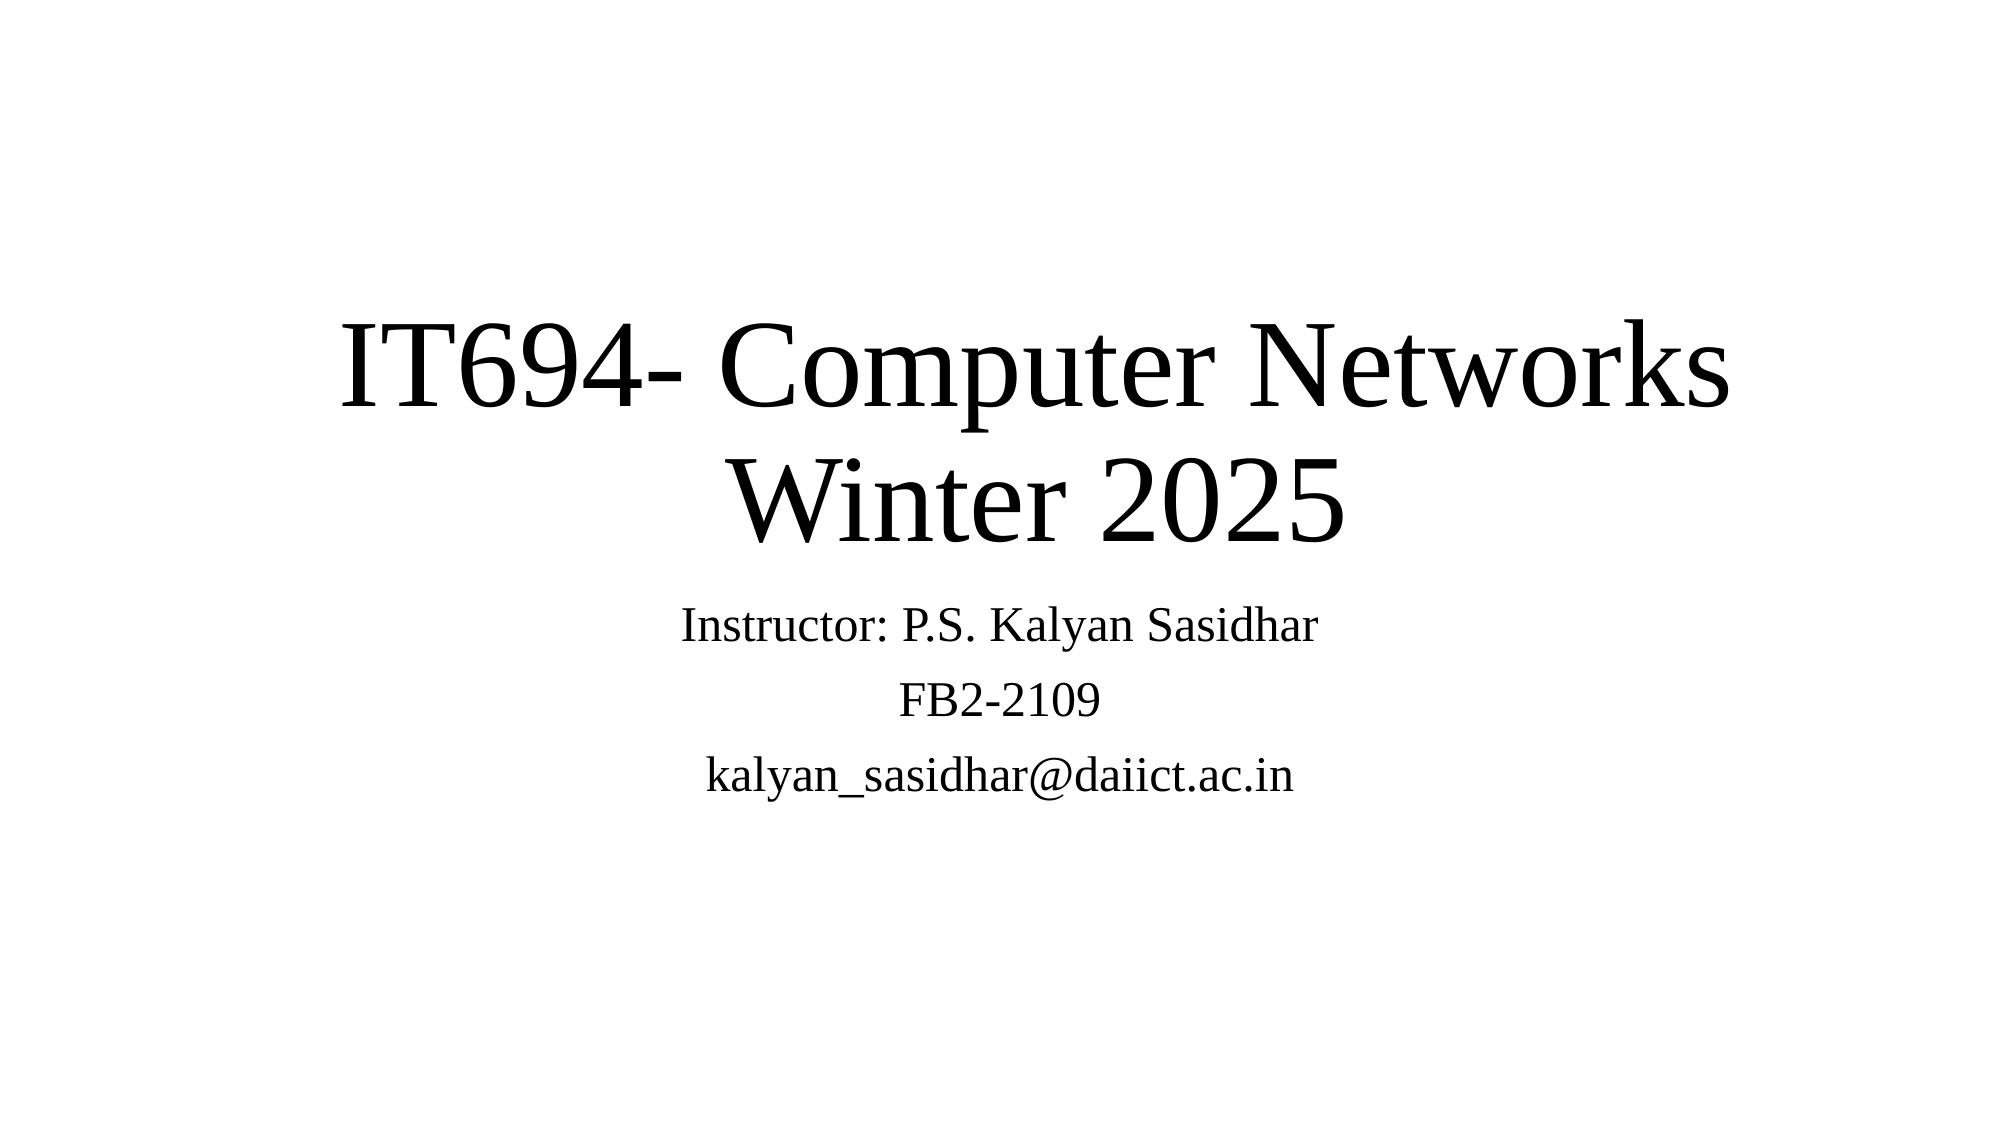

# IT694- Computer Networks Winter 2025
Instructor: P.S. Kalyan Sasidhar
FB2-2109
kalyan_sasidhar@daiict.ac.in